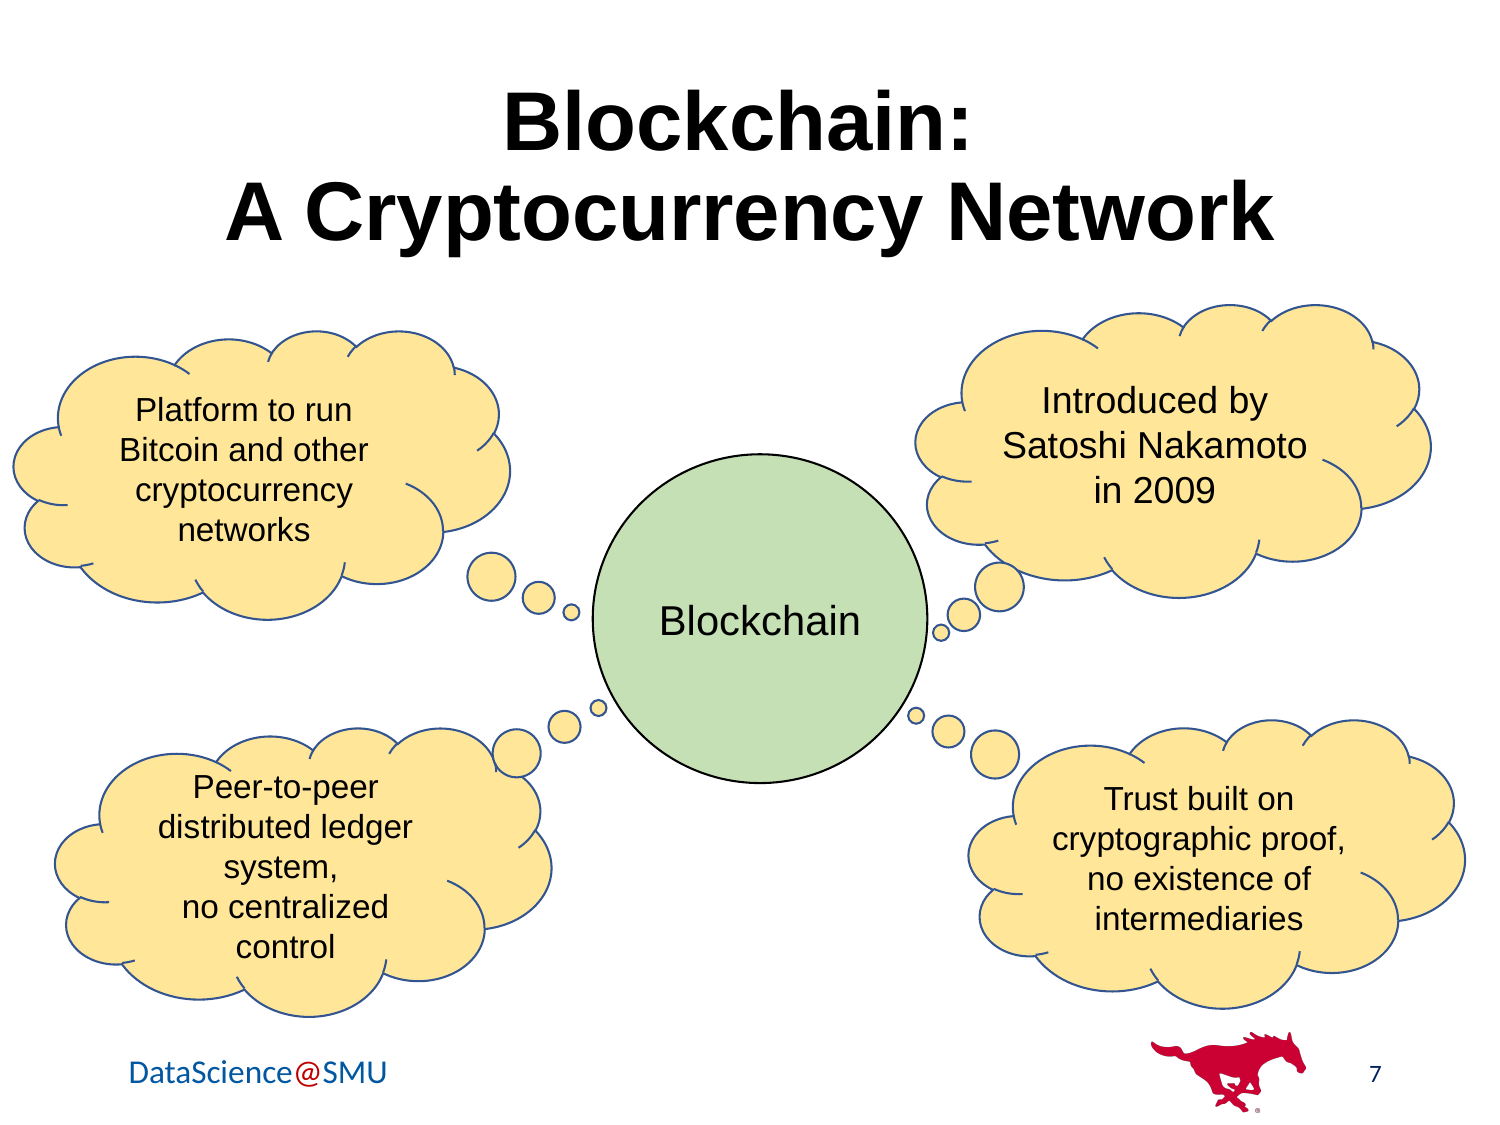

# Blockchain: A Cryptocurrency Network
Introduced by Satoshi Nakamoto in 2009
Platform to run Bitcoin and other cryptocurrency networks
Blockchain
Trust built on cryptographic proof, no existence of intermediaries
Peer-to-peer distributed ledger system,
no centralized control
7